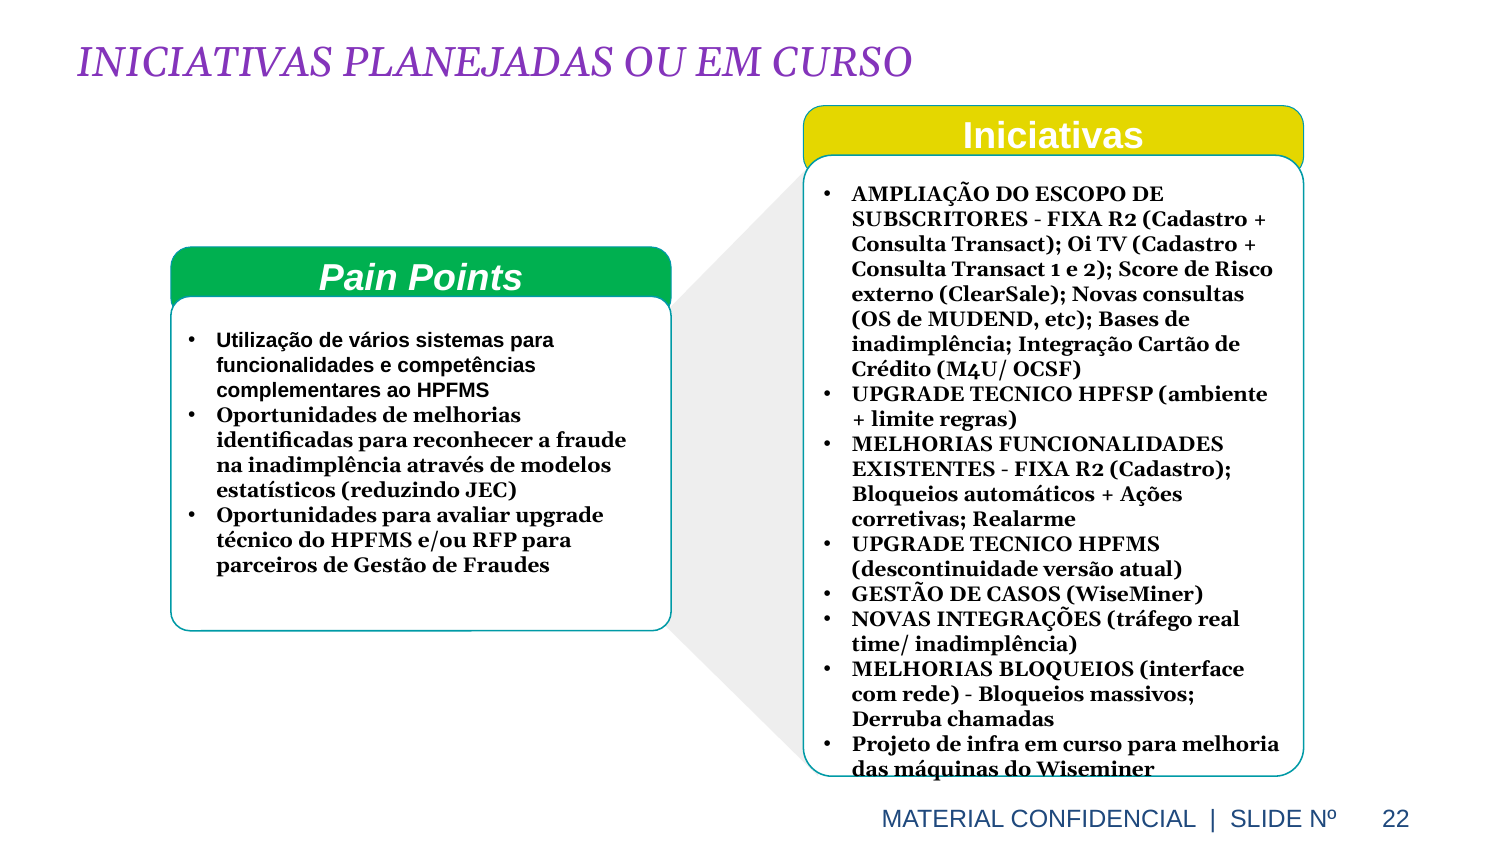

# INICIATIVAS PLANEJADAS OU EM CURSO
Iniciativas

AMPLIAÇÃO DO ESCOPO DE SUBSCRITORES - FIXA R2 (Cadastro + Consulta Transact); Oi TV (Cadastro + Consulta Transact 1 e 2); Score de Risco externo (ClearSale); Novas consultas (OS de MUDEND, etc); Bases de inadimplência; Integração Cartão de Crédito (M4U/ OCSF)
UPGRADE TECNICO HPFSP (ambiente + limite regras)
MELHORIAS FUNCIONALIDADES EXISTENTES - FIXA R2 (Cadastro); Bloqueios automáticos + Ações corretivas; Realarme
UPGRADE TECNICO HPFMS (descontinuidade versão atual)
GESTÃO DE CASOS (WiseMiner)
NOVAS INTEGRAÇÕES (tráfego real time/ inadimplência)
MELHORIAS BLOQUEIOS (interface com rede) - Bloqueios massivos; Derruba chamadas
Projeto de infra em curso para melhoria das máquinas do Wiseminer

Pain Points

Utilização de vários sistemas para funcionalidades e competências complementares ao HPFMS
Oportunidades de melhorias identificadas para reconhecer a fraude na inadimplência através de modelos estatísticos (reduzindo JEC)
Oportunidades para avaliar upgrade técnico do HPFMS e/ou RFP para parceiros de Gestão de Fraudes

MATERIAL CONFIDENCIAL  |  SLIDE Nº
22